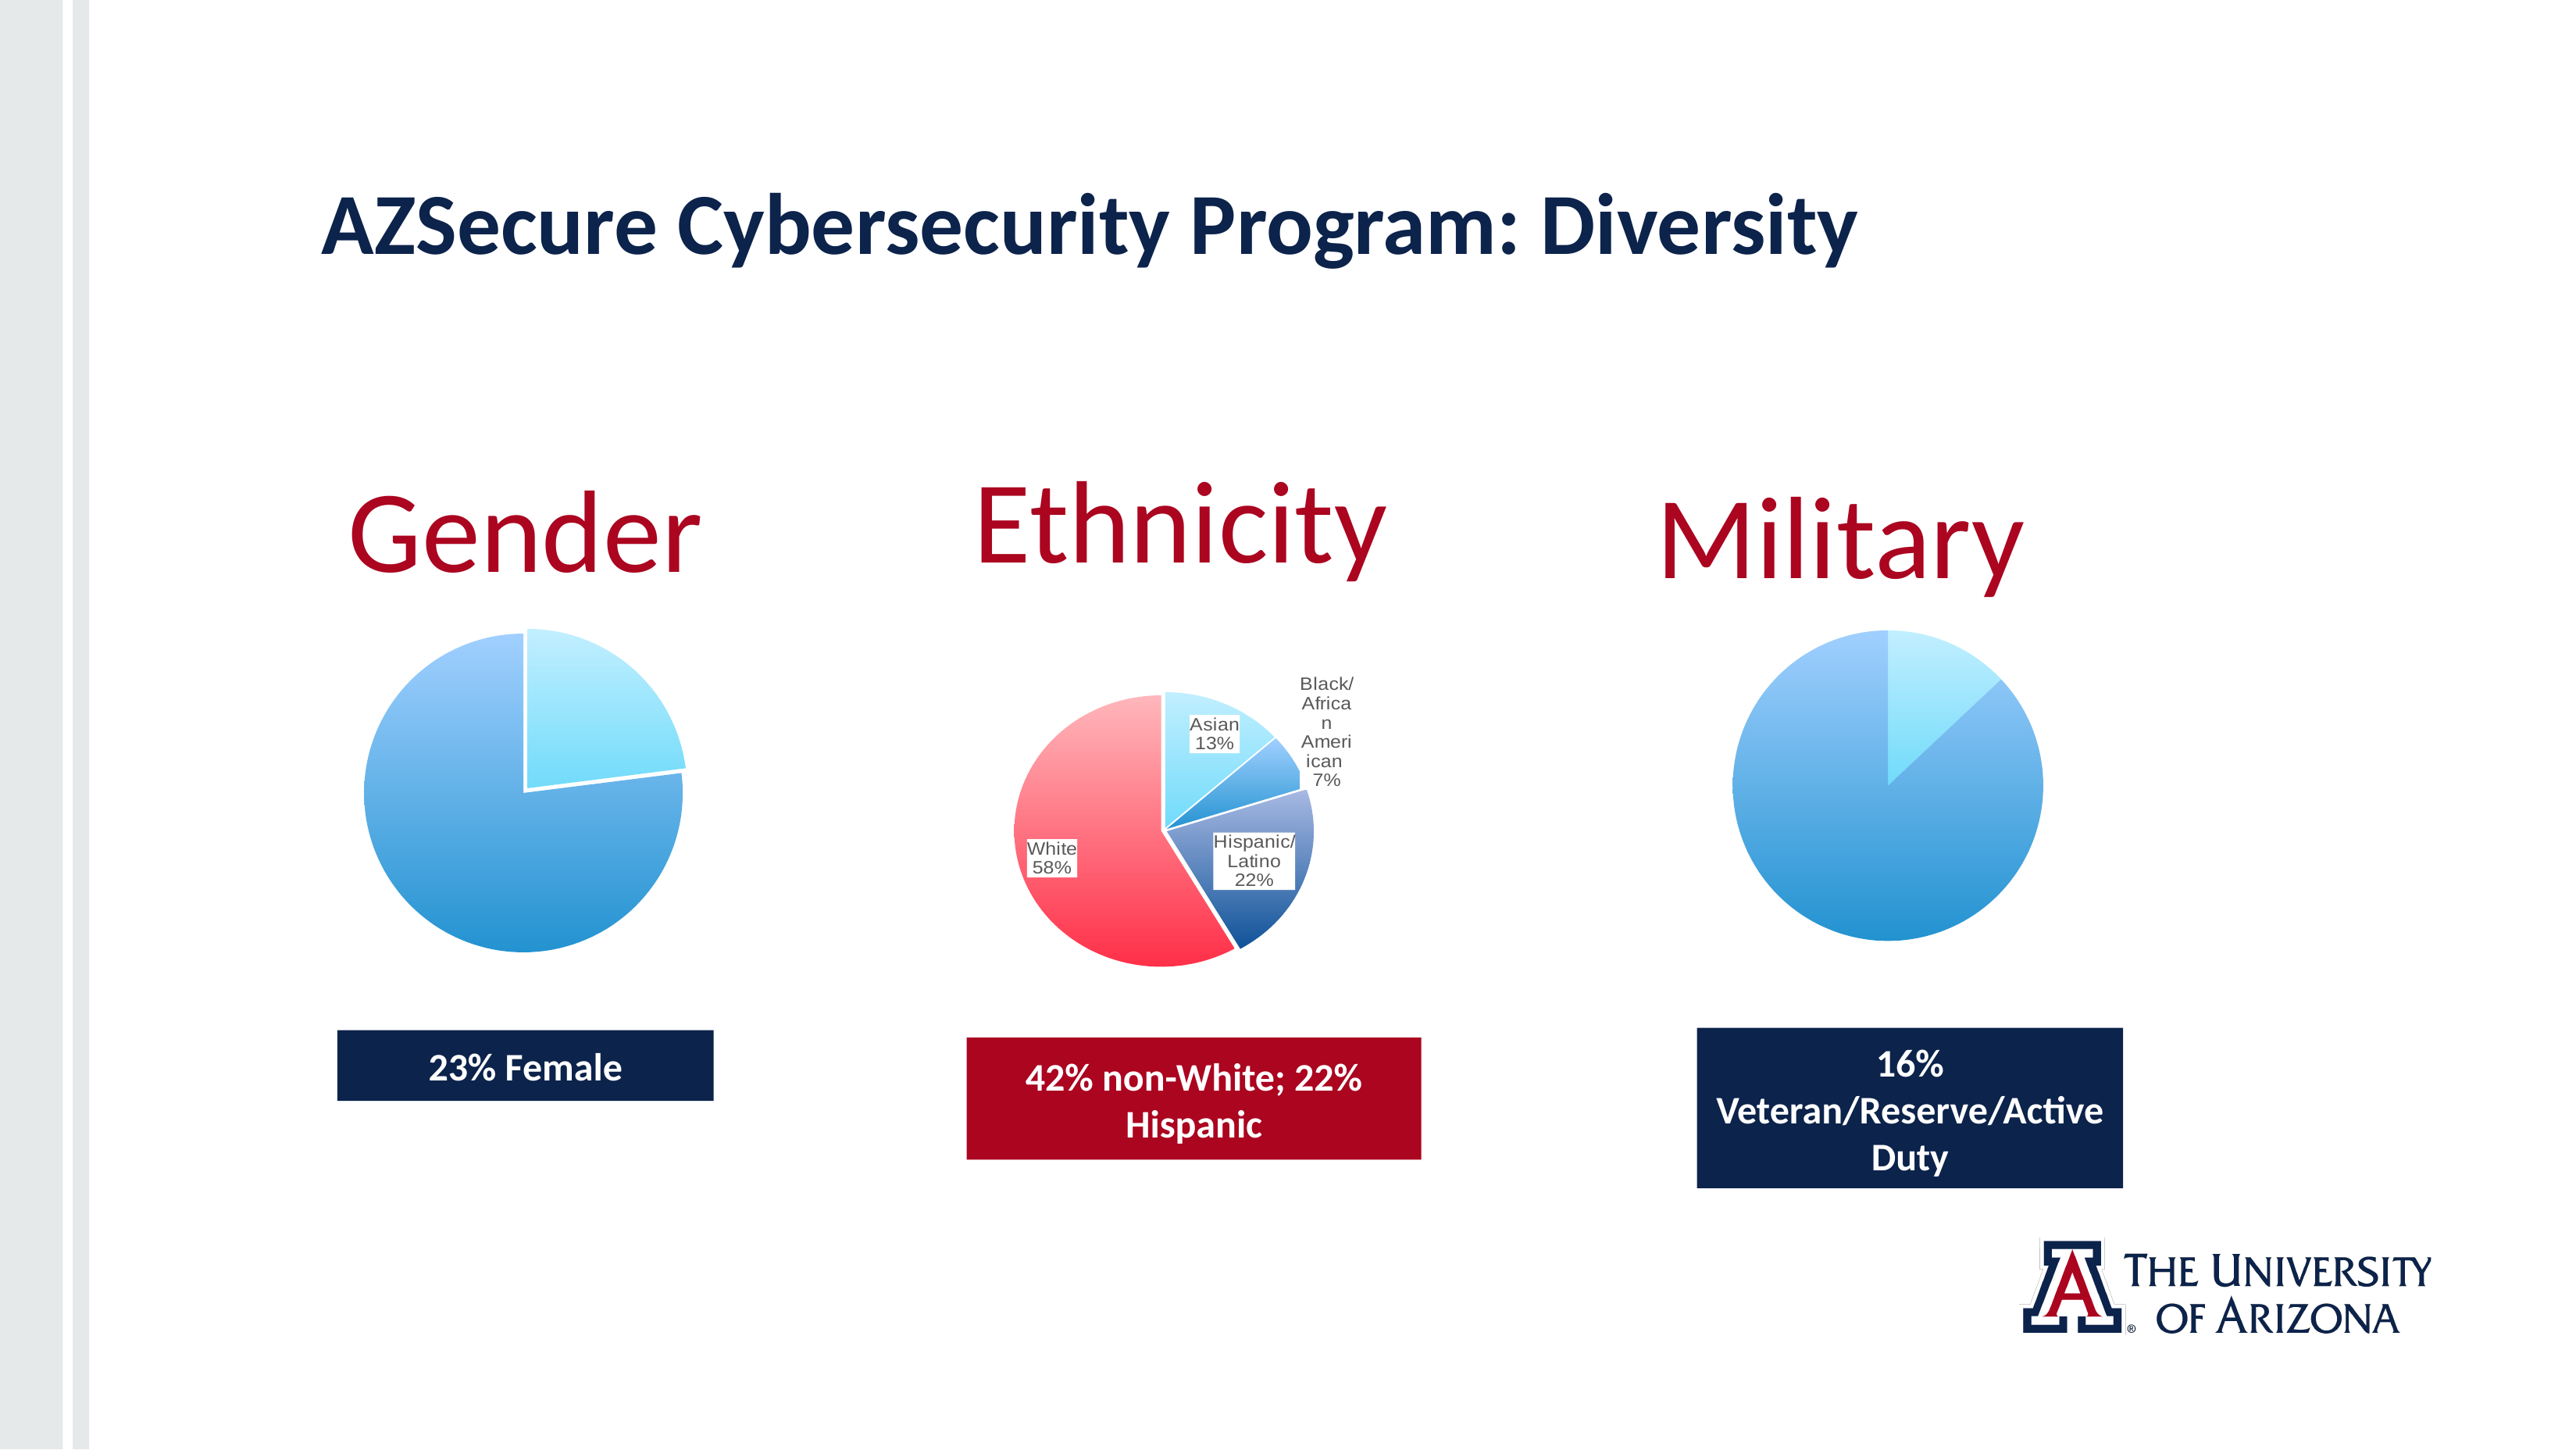

# AZSecure Cybersecurity Program: Diversity
Ethnicity
42% non-White; 22% Hispanic
Gender
23% Female
Military
16% Veteran/Reserve/Active Duty

### Chart

| Category | Sales |
|---|---|
| Military | 0.13 |
| Non | 0.87 |

### Chart

| Category | Sales |
|---|---|
| Female | 0.23 |
| Male | 0.77 |

### Chart

| Category |  |
|---|---|
| Asian | 8.0 |
| Black/African Ameriican  | 4.0 |
| Hispanic/Latino | 13.0 |
| White | 35.0 |